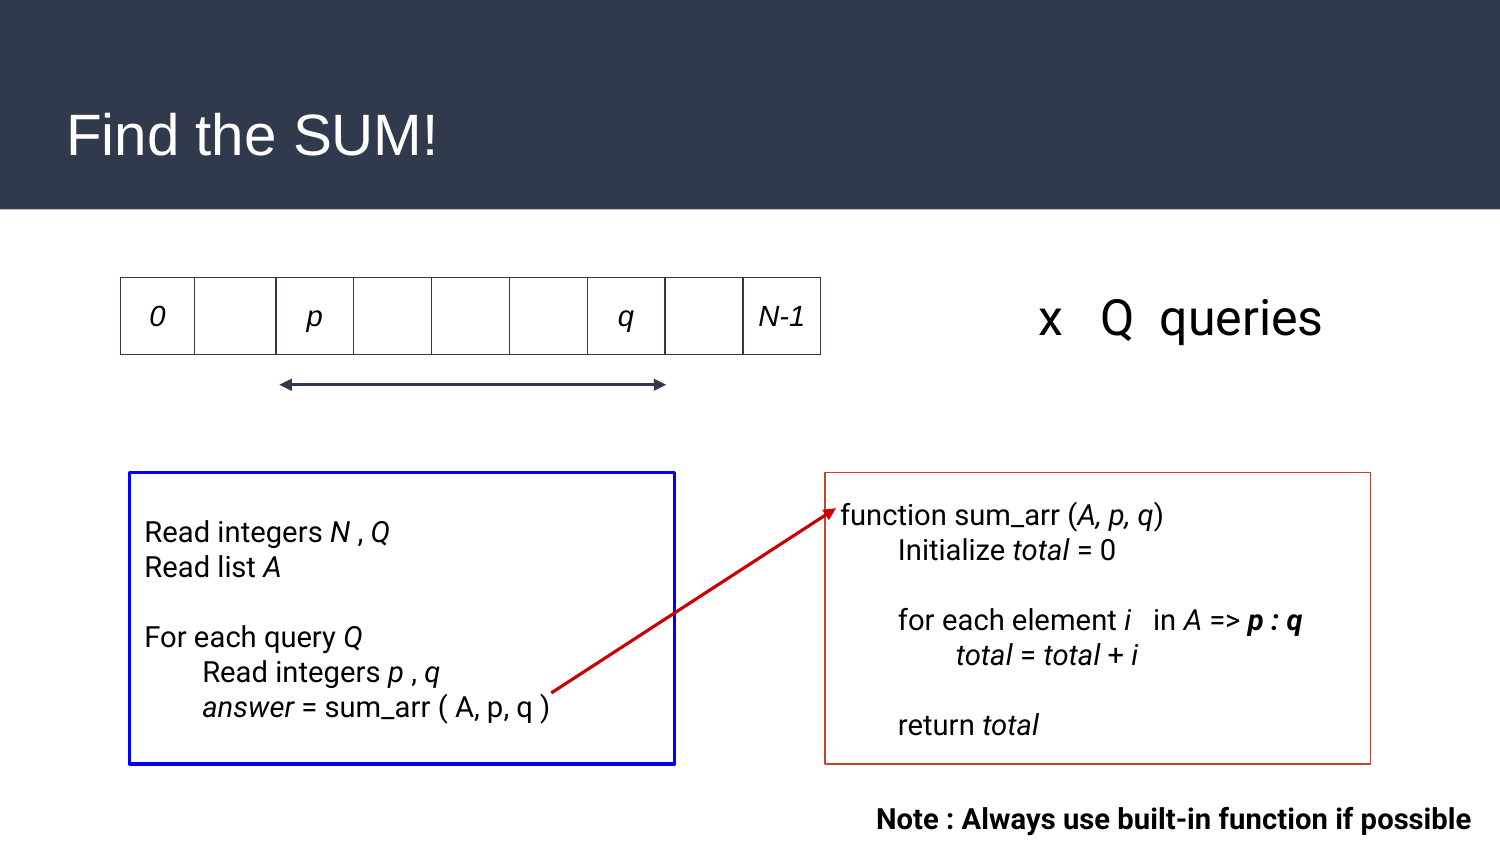

# Find the SUM!

 x   Q  queries
| 0 |  | p |  |  |  | q |  | N-1 |
| --- | --- | --- | --- | --- | --- | --- | --- | --- |
Read integers N , Q
Read list A

For each query Q
        Read integers p , q
        answer = sum_arr ( A, p, q )
function sum_arr (A, p, q)
        Initialize total = 0

        for each element i   in A => p : q
                total = total + i

        return total
Note : Always use built-in function if possible